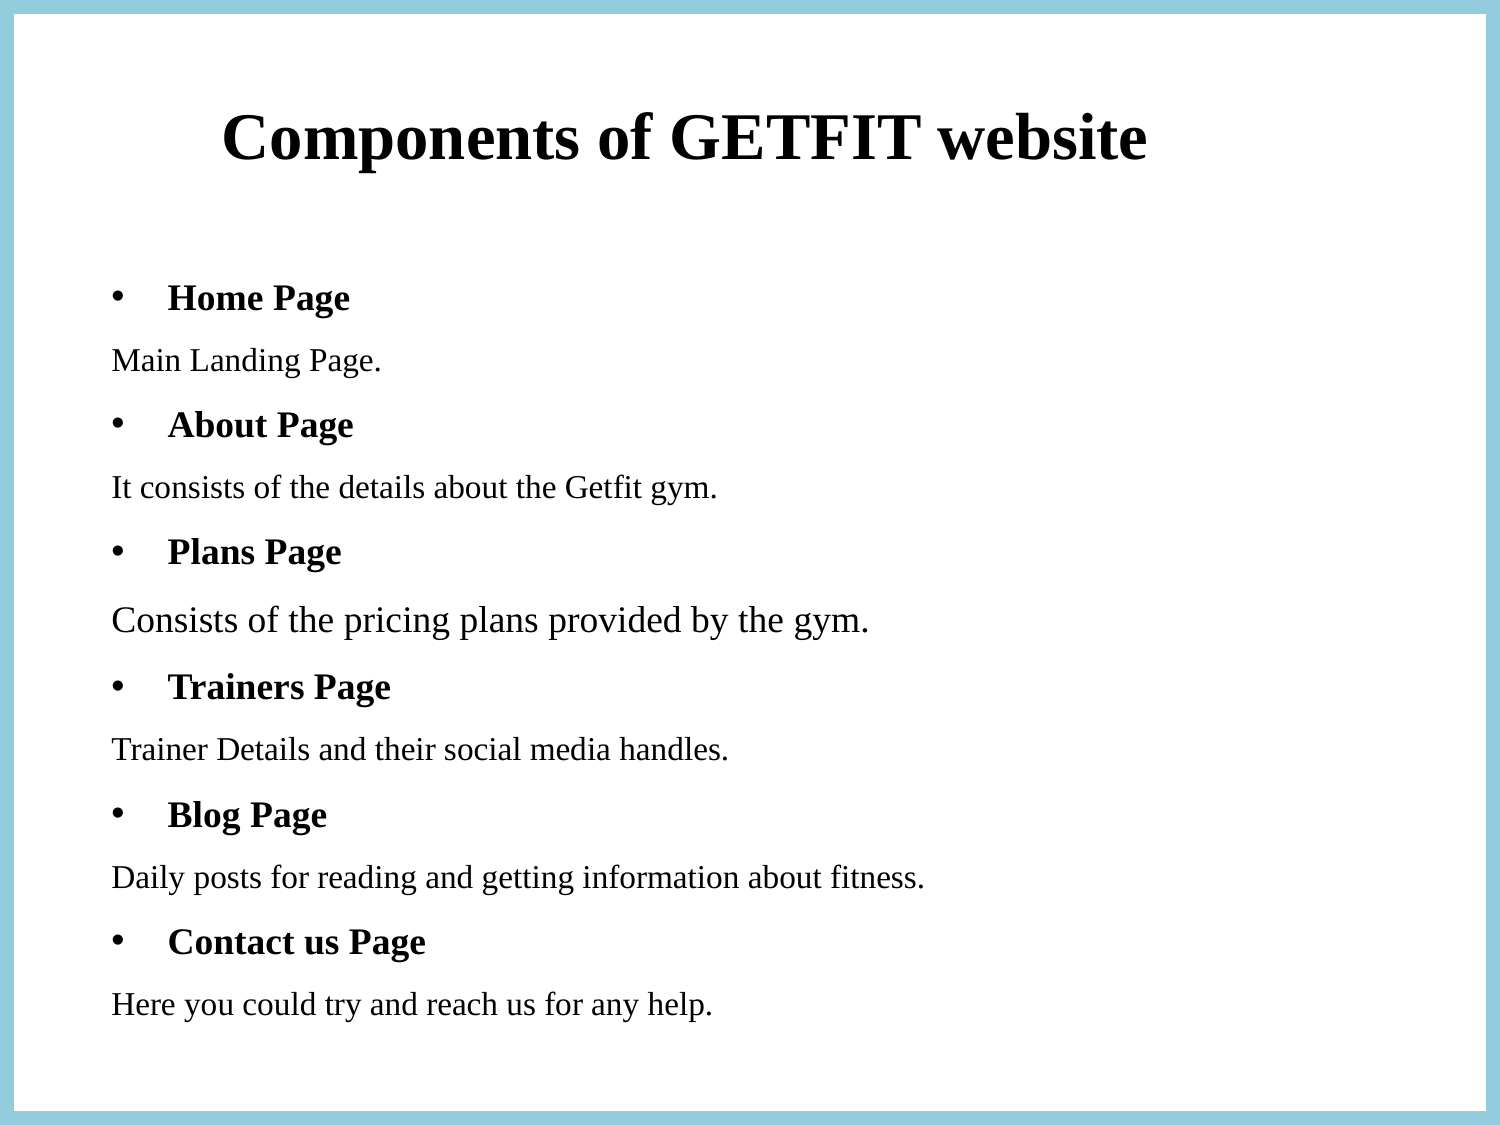

Components of GETFIT website
Home Page
Main Landing Page.
About Page
It consists of the details about the Getfit gym.
Plans Page
Consists of the pricing plans provided by the gym.
Trainers Page
Trainer Details and their social media handles.
Blog Page
Daily posts for reading and getting information about fitness.
Contact us Page
Here you could try and reach us for any help.